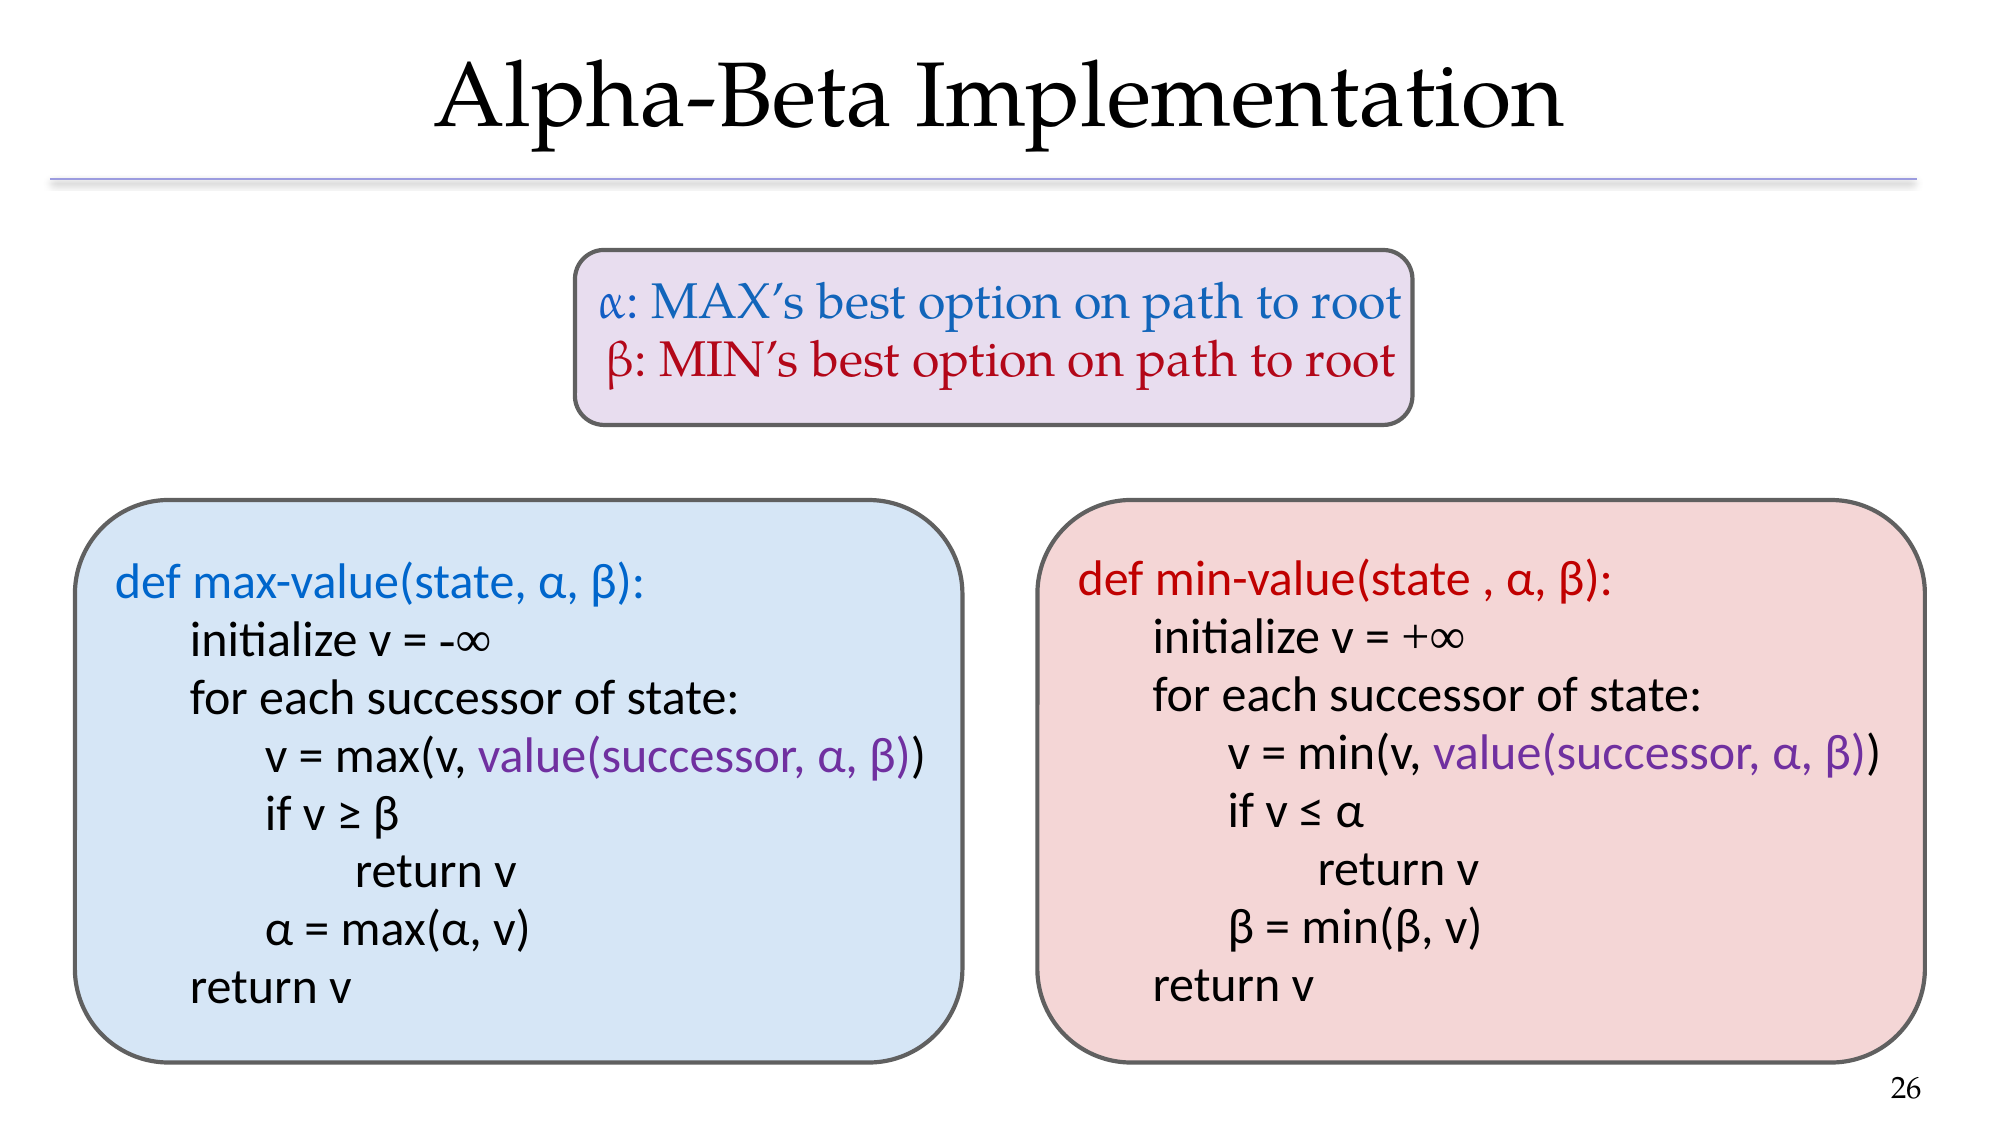

# Alpha-Beta Implementation

α: MAX’s best option on path to root
β: MIN’s best option on path to root

def max-value(state, α, β):
initialize v = -∞
for each successor of state:
v = max(v, value(successor, α, β))
if v ≥ β
        return v
α = max(α, v)
return v

def min-value(state , α, β):
initialize v = +∞
for each successor of state:
v = min(v, value(successor, α, β))
if v ≤ α
        return v
β = min(β, v)
return v
26